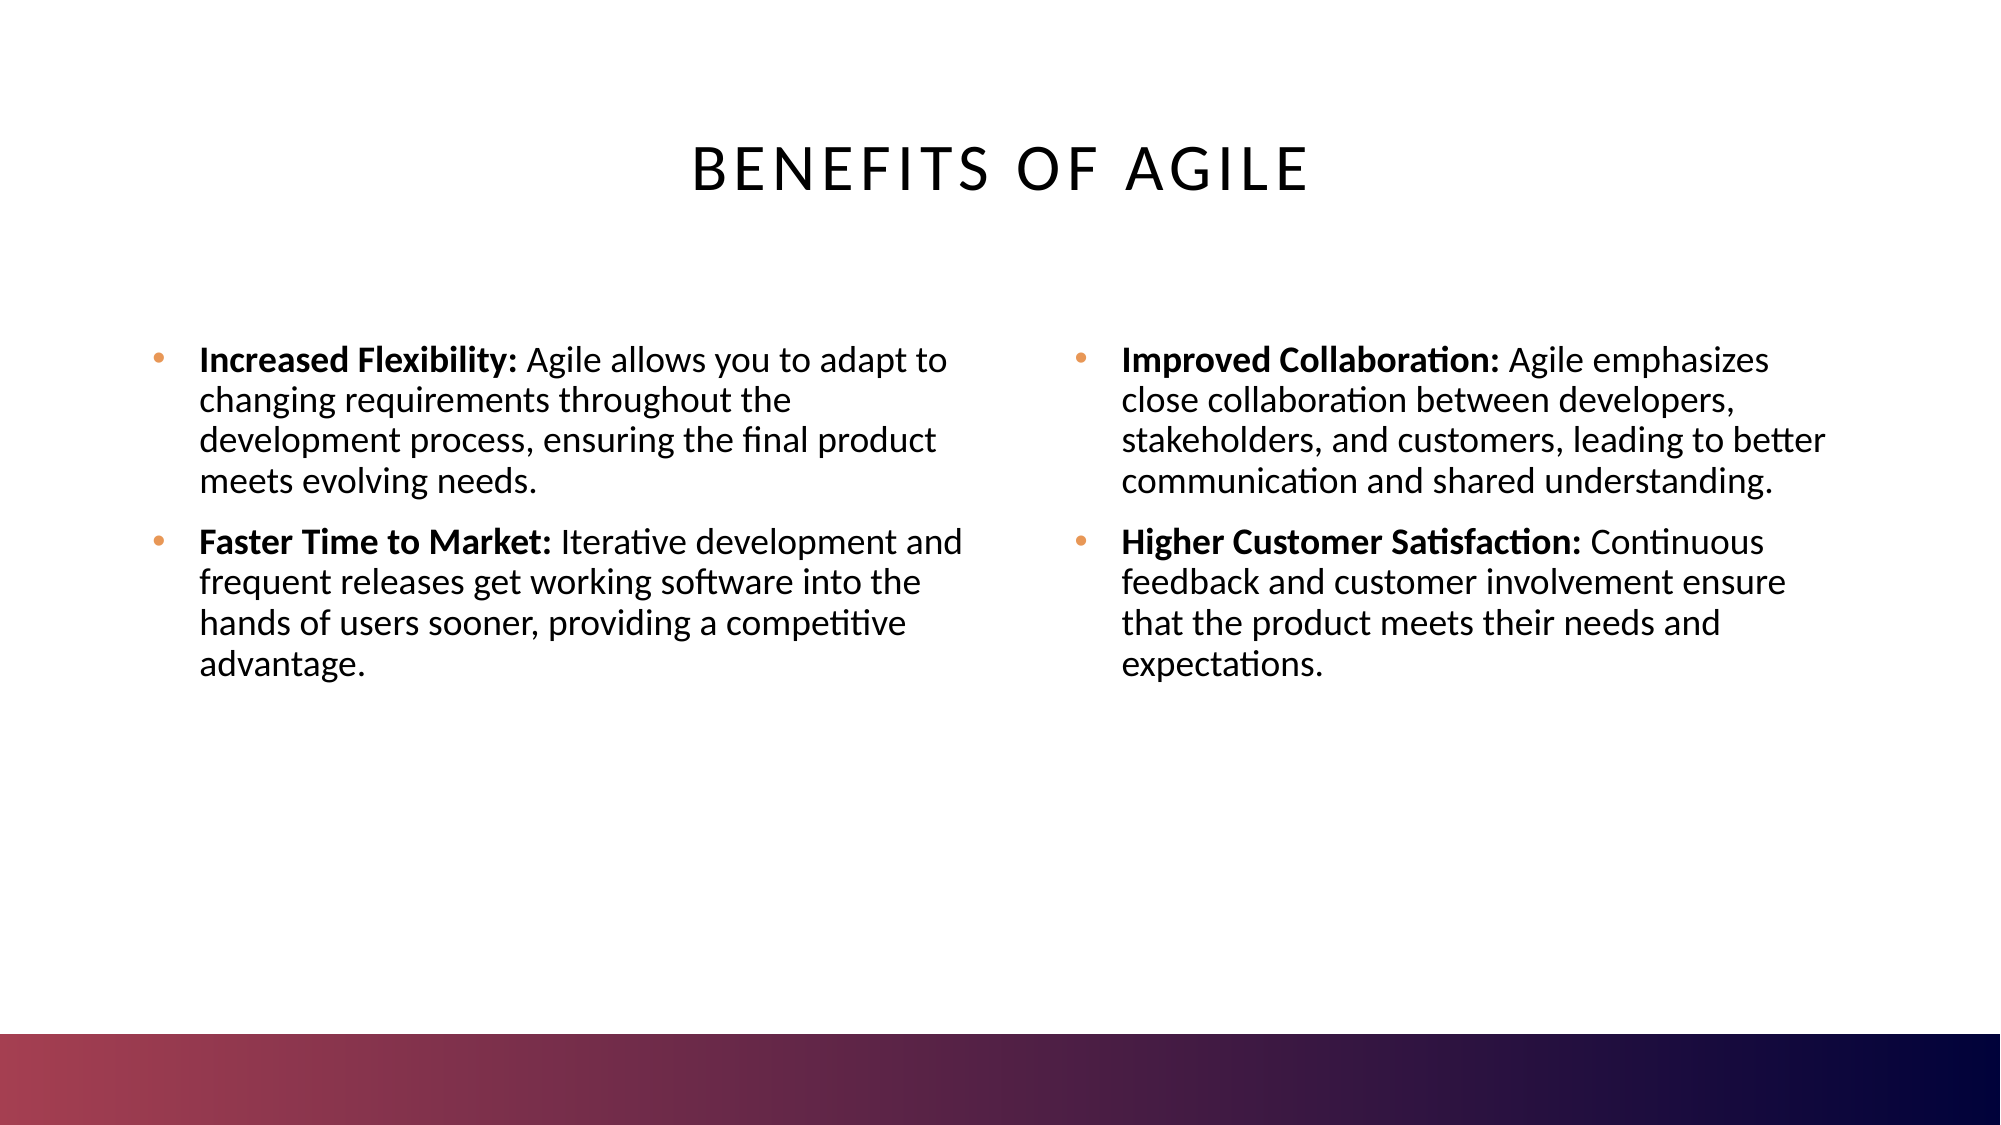

# Benefits of Agile
Improved Collaboration: Agile emphasizes close collaboration between developers, stakeholders, and customers, leading to better communication and shared understanding.
Higher Customer Satisfaction: Continuous feedback and customer involvement ensure that the product meets their needs and expectations.
Increased Flexibility: Agile allows you to adapt to changing requirements throughout the development process, ensuring the final product meets evolving needs.
Faster Time to Market: Iterative development and frequent releases get working software into the hands of users sooner, providing a competitive advantage.